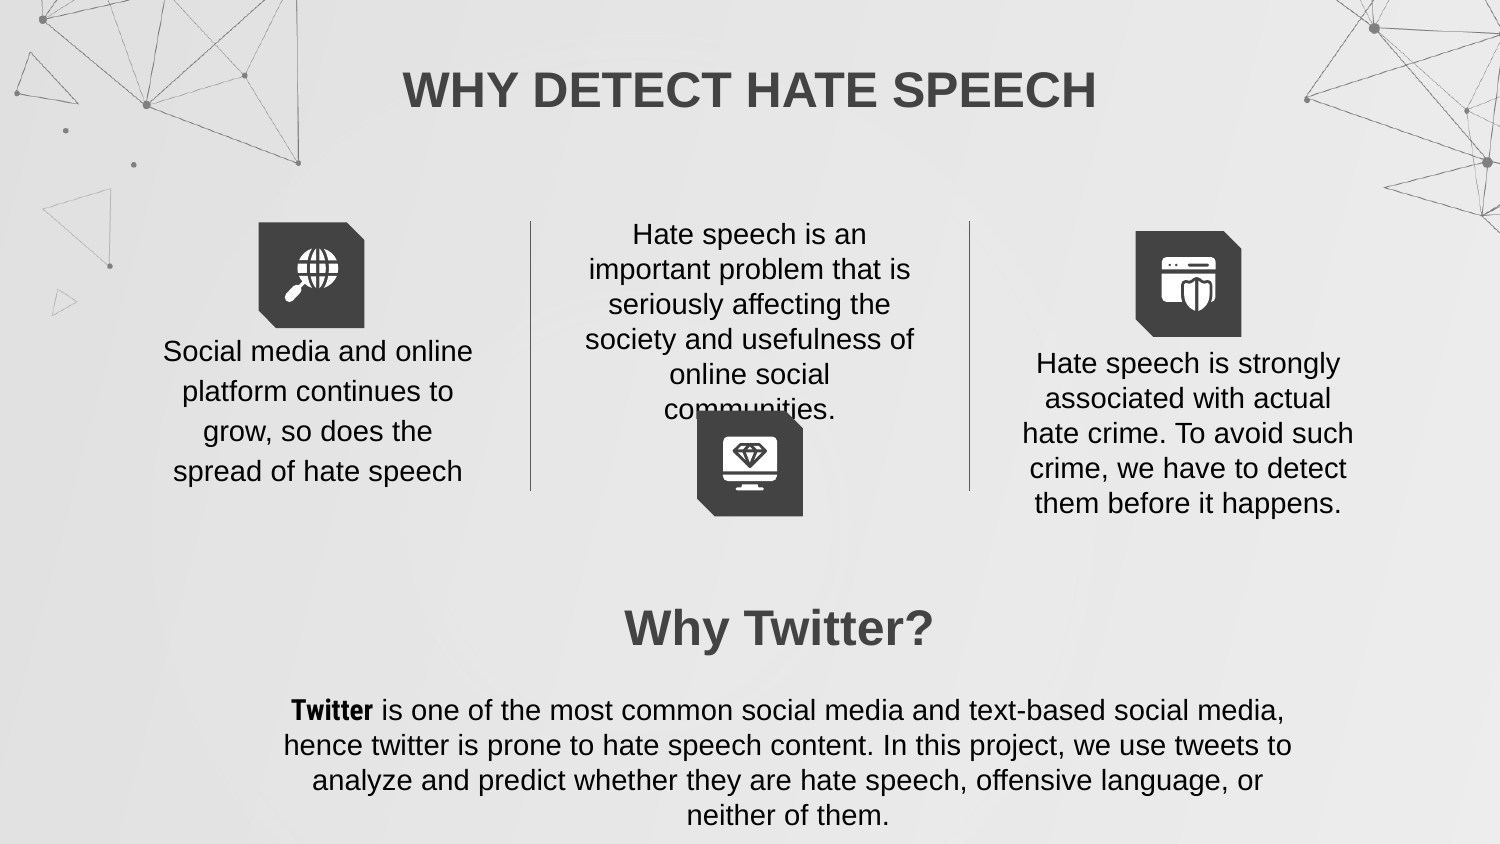

WHY DETECT HATE SPEECH
Hate speech is an important problem that is seriously affecting the society and usefulness of online social communities.

Social media and online platform continues to grow, so does the spread of hate speech

Hate speech is strongly associated with actual hate crime. To avoid such crime, we have to detect them before it happens.

Why Twitter?
Twitter is one of the most common social media and text-based social media, hence twitter is prone to hate speech content. In this project, we use tweets to analyze and predict whether they are hate speech, offensive language, or neither of them.